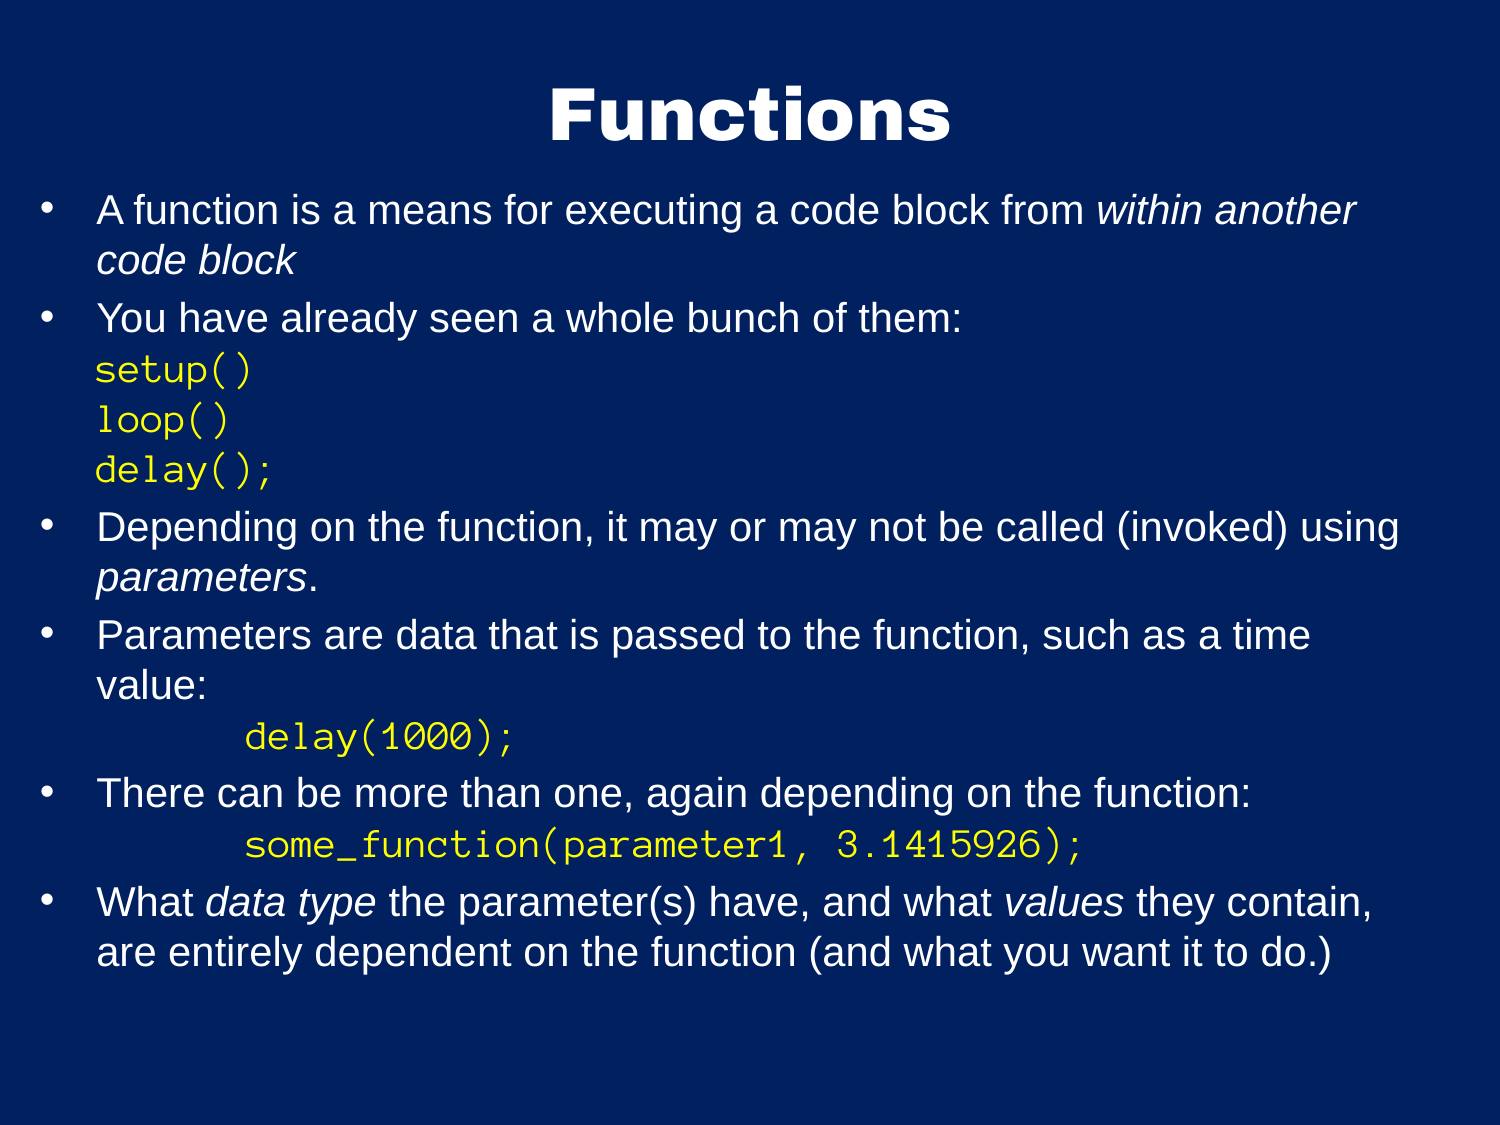

# Functions
A function is a means for executing a code block from within another code block
You have already seen a whole bunch of them:
setup()
loop()
delay();
Depending on the function, it may or may not be called (invoked) using parameters.
Parameters are data that is passed to the function, such as a time value:
	delay(1000);
There can be more than one, again depending on the function:
	some_function(parameter1, 3.1415926);
What data type the parameter(s) have, and what values they contain, are entirely dependent on the function (and what you want it to do.)